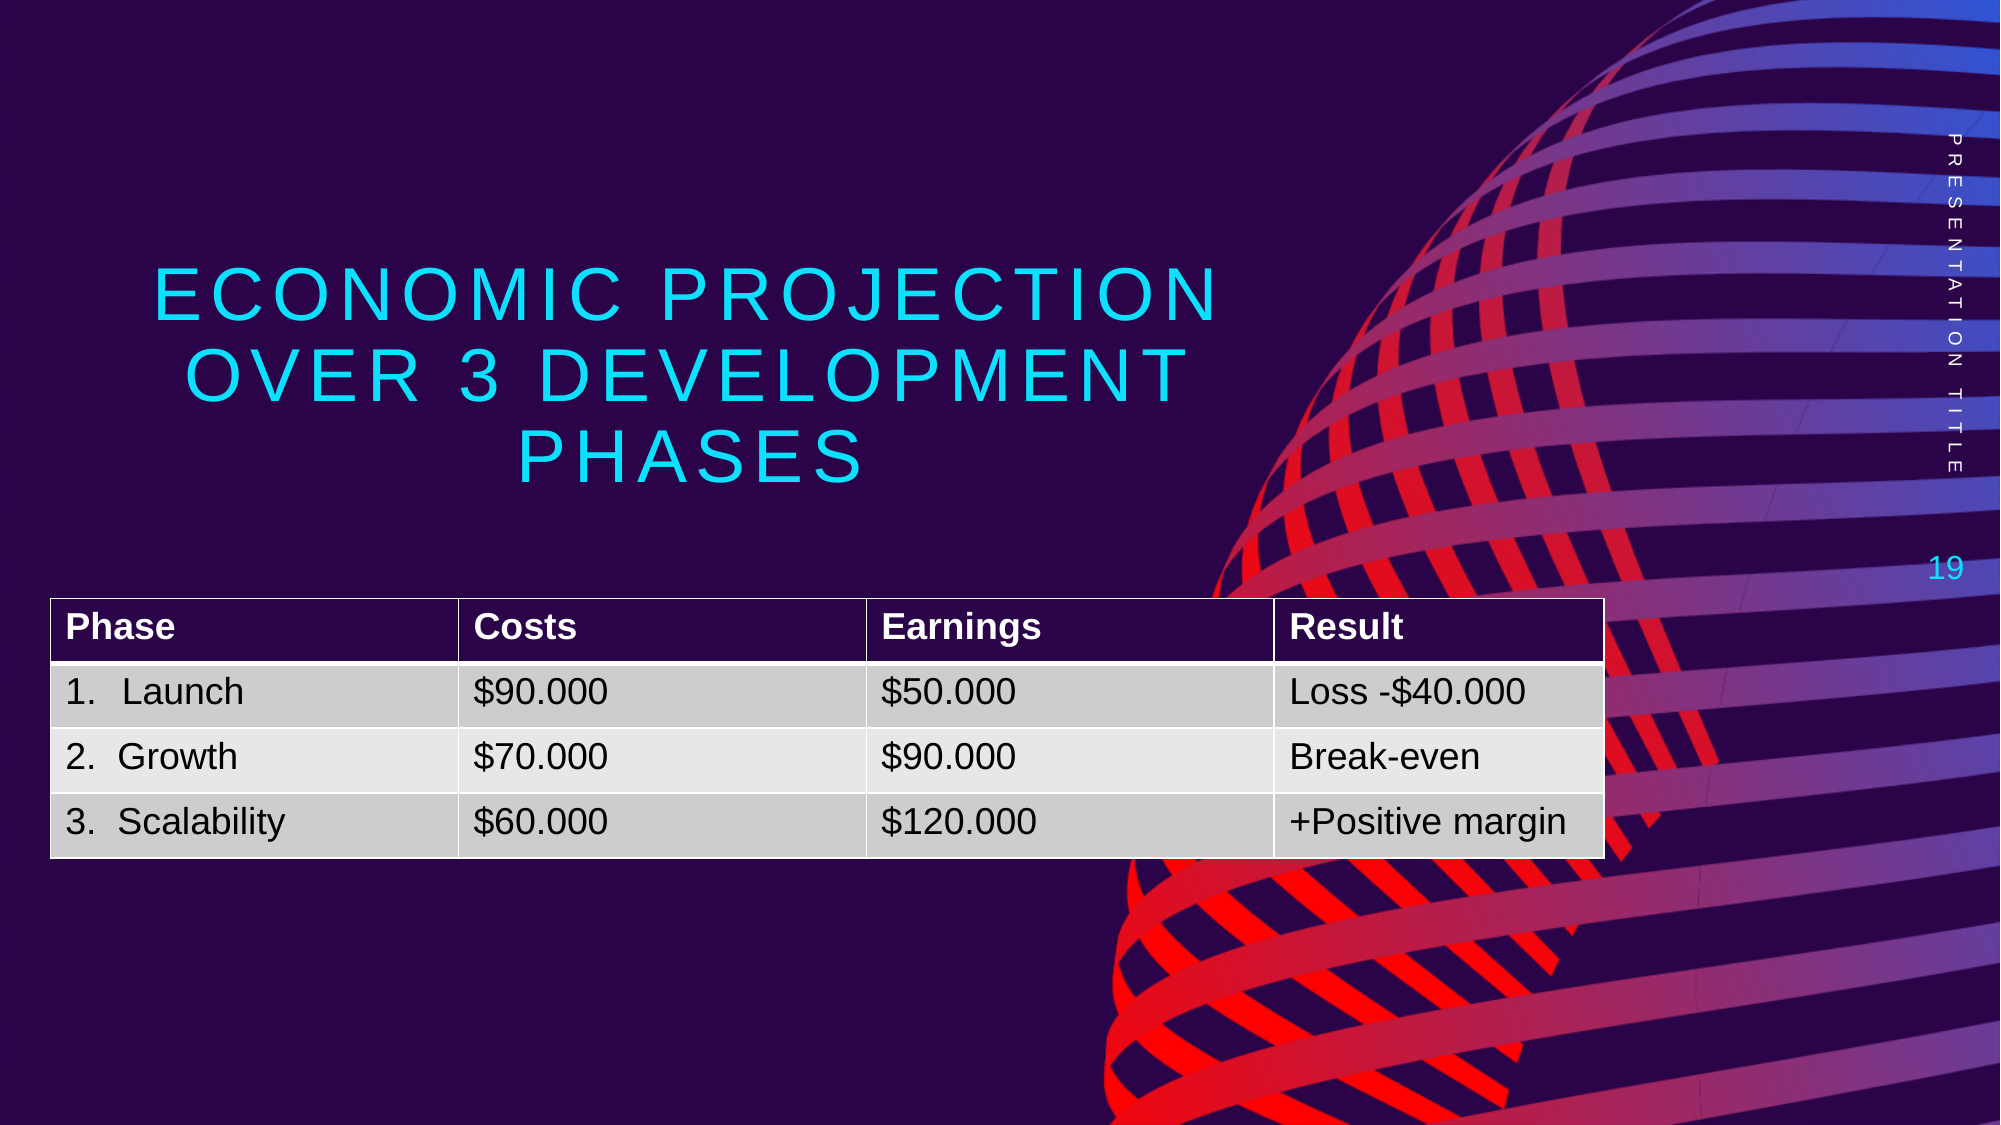

# Economic projection over 3 development phases

PRESENTATION TITLE
19
| Phase | Costs | Earnings | Result |
| --- | --- | --- | --- |
| Launch | $90.000 | $50.000 | Loss -$40.000 |
| 2. Growth | $70.000 | $90.000 | Break-even |
| 3. Scalability | $60.000 | $120.000 | +Positive margin |